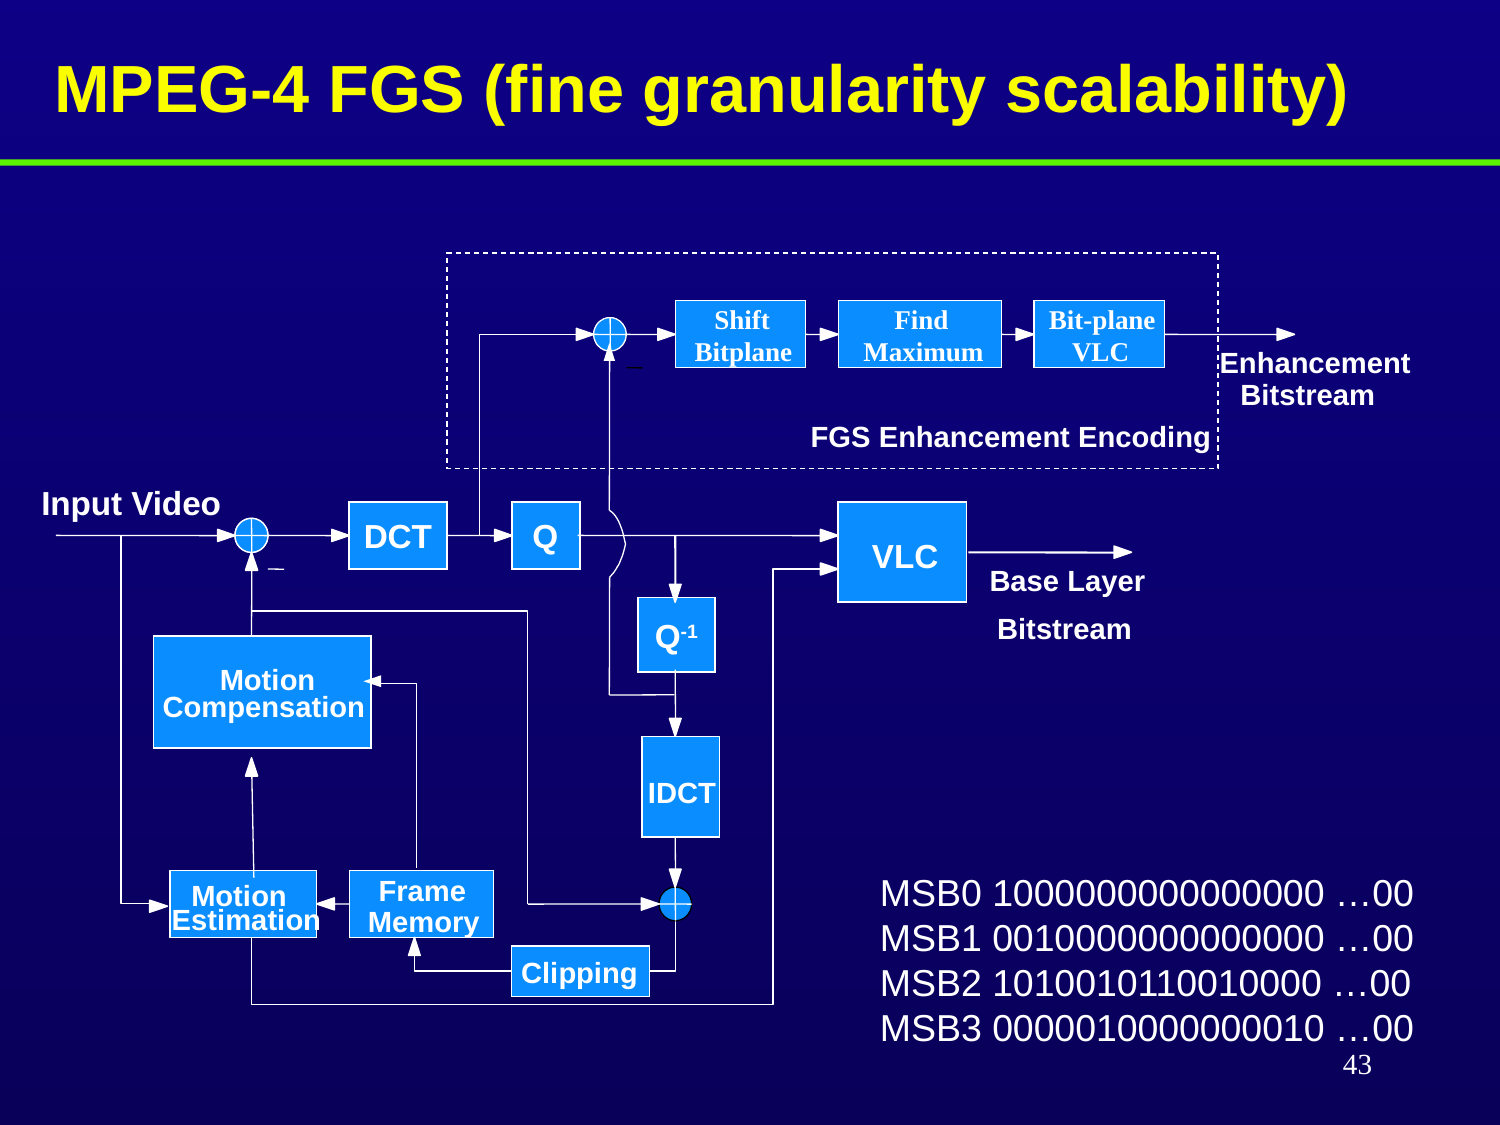

# MPEG-4 FGS (fine granularity scalability)

Shift
Find
Bit-plane

Bitplane
Maximum
VLC

Enhancement

Bitstream
FGS Enhancement Encoding
Input Video

DCT
Q

VLC

Base Layer

Bitstream

Q-1

Motion

Compensation

IDCT

MSB0 1000000000000000 …00
MSB1 0010000000000000 …00
MSB2 1010010110010000 …00
MSB3 0000010000000010 …00

Frame
Motion

Estimation
Memory

Clipping
43